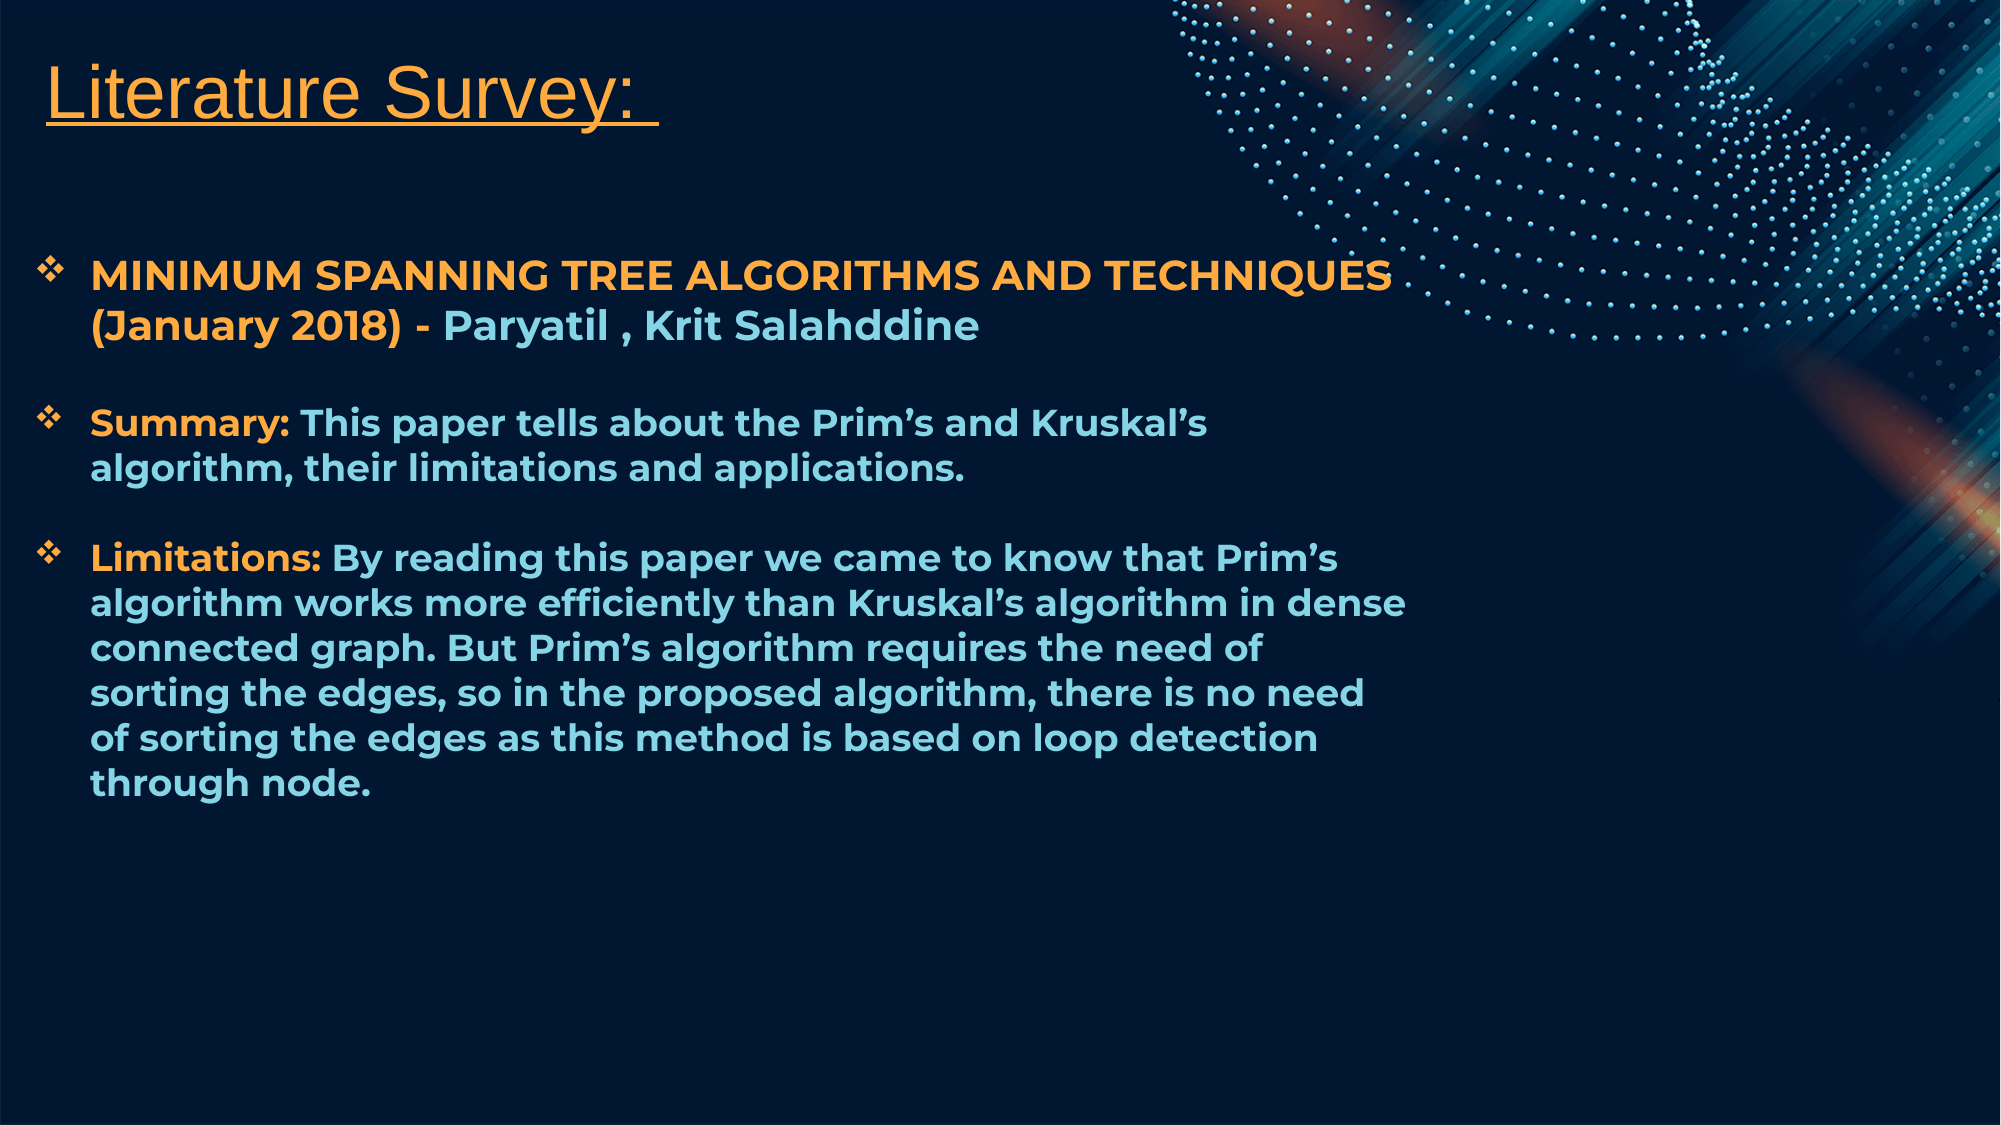

# Literature Survey:
MINIMUM SPANNING TREE ALGORITHMS AND TECHNIQUES  (January 2018) - Paryatil , Krit Salahddine

Summary: This paper tells about the Prim’s and Kruskal’s algorithm, their limitations and applications.

Limitations: By reading this paper we came to know that Prim’s algorithm works more efficiently than Kruskal’s algorithm in dense connected graph. But Prim’s algorithm requires the need of sorting the edges, so in the proposed algorithm, there is no need of sorting the edges as this method is based on loop detection through node.